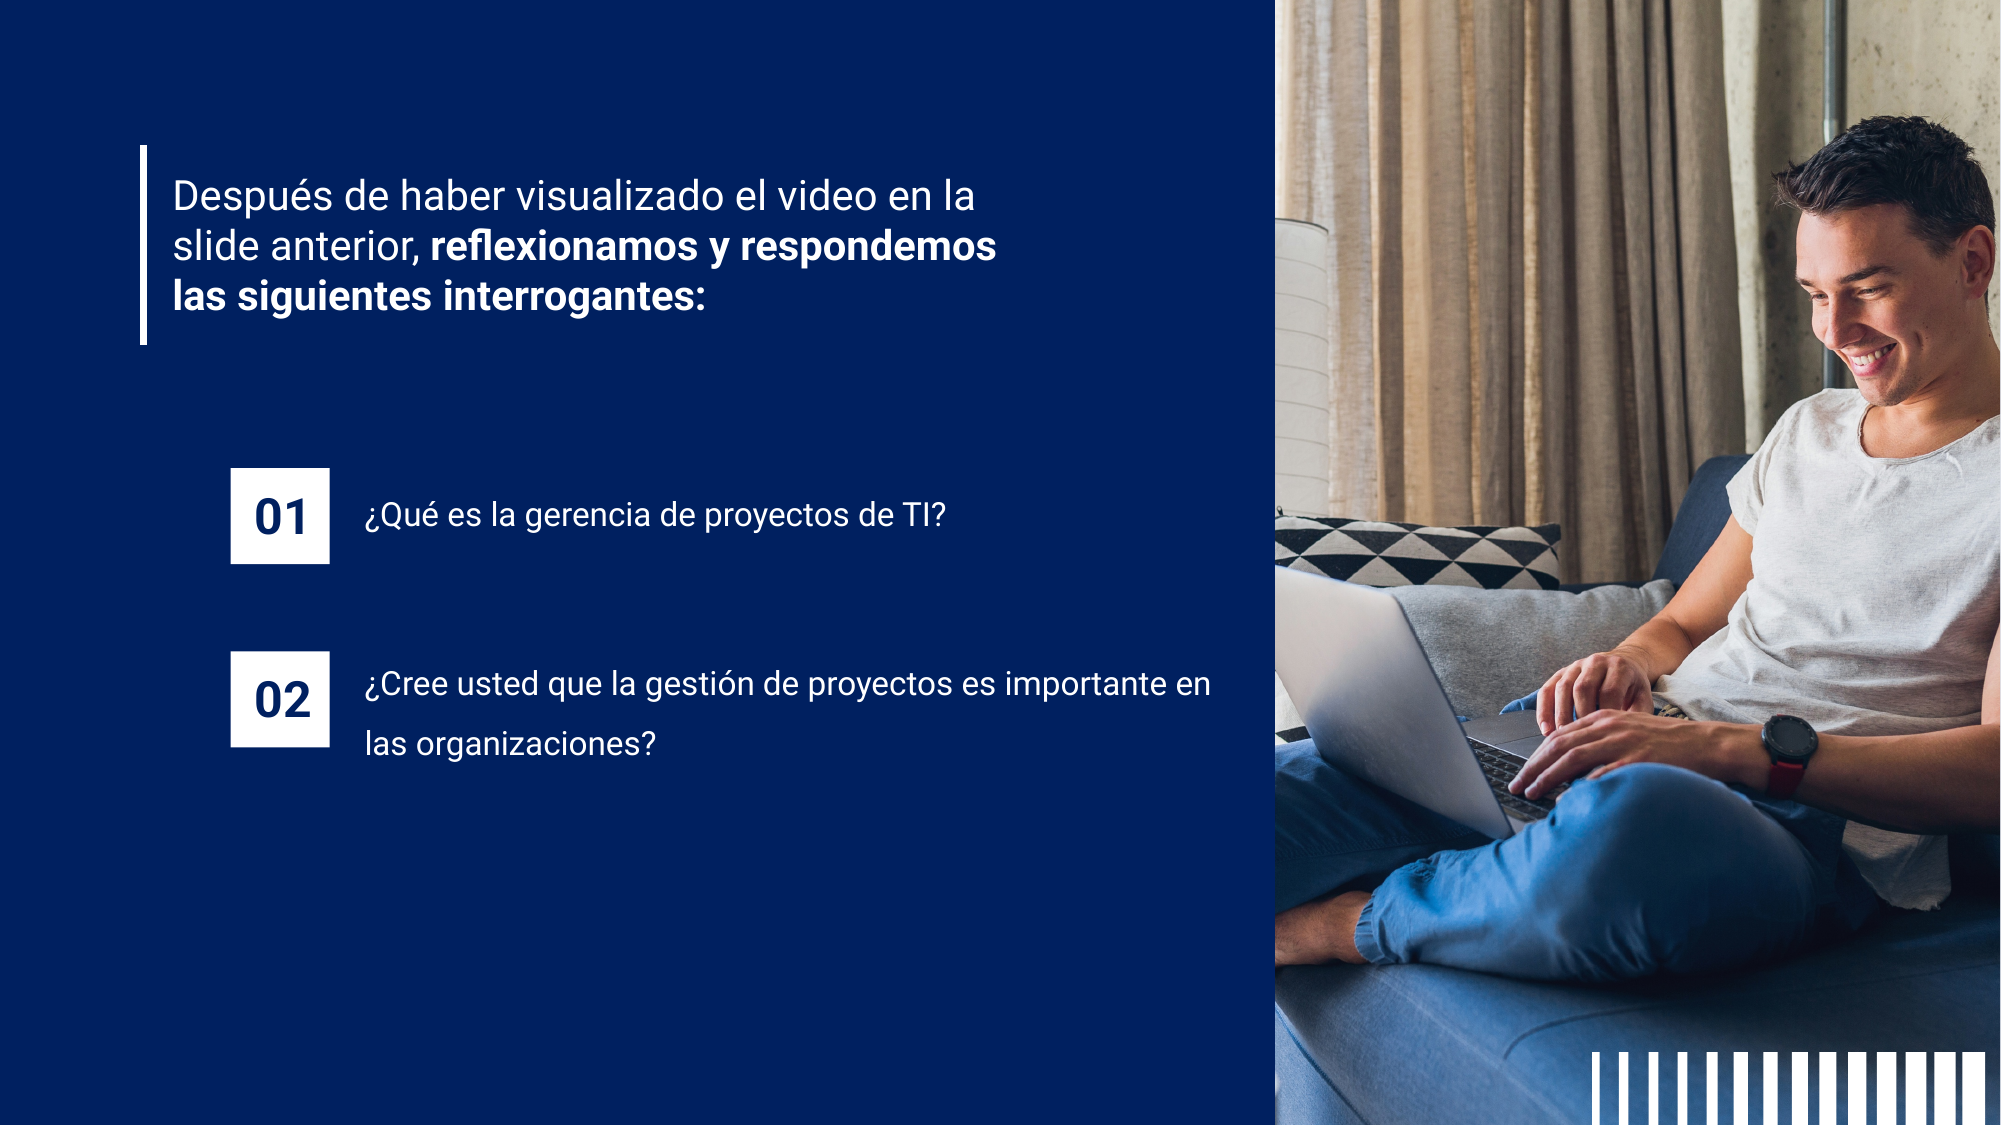

Después de haber visualizado el video en la  slide anterior, reflexionamos y respondemos las siguientes interrogantes:
¿Qué es la gerencia de proyectos de TI?

01
¿Cree usted que la gestión de proyectos es importante en las organizaciones?

02